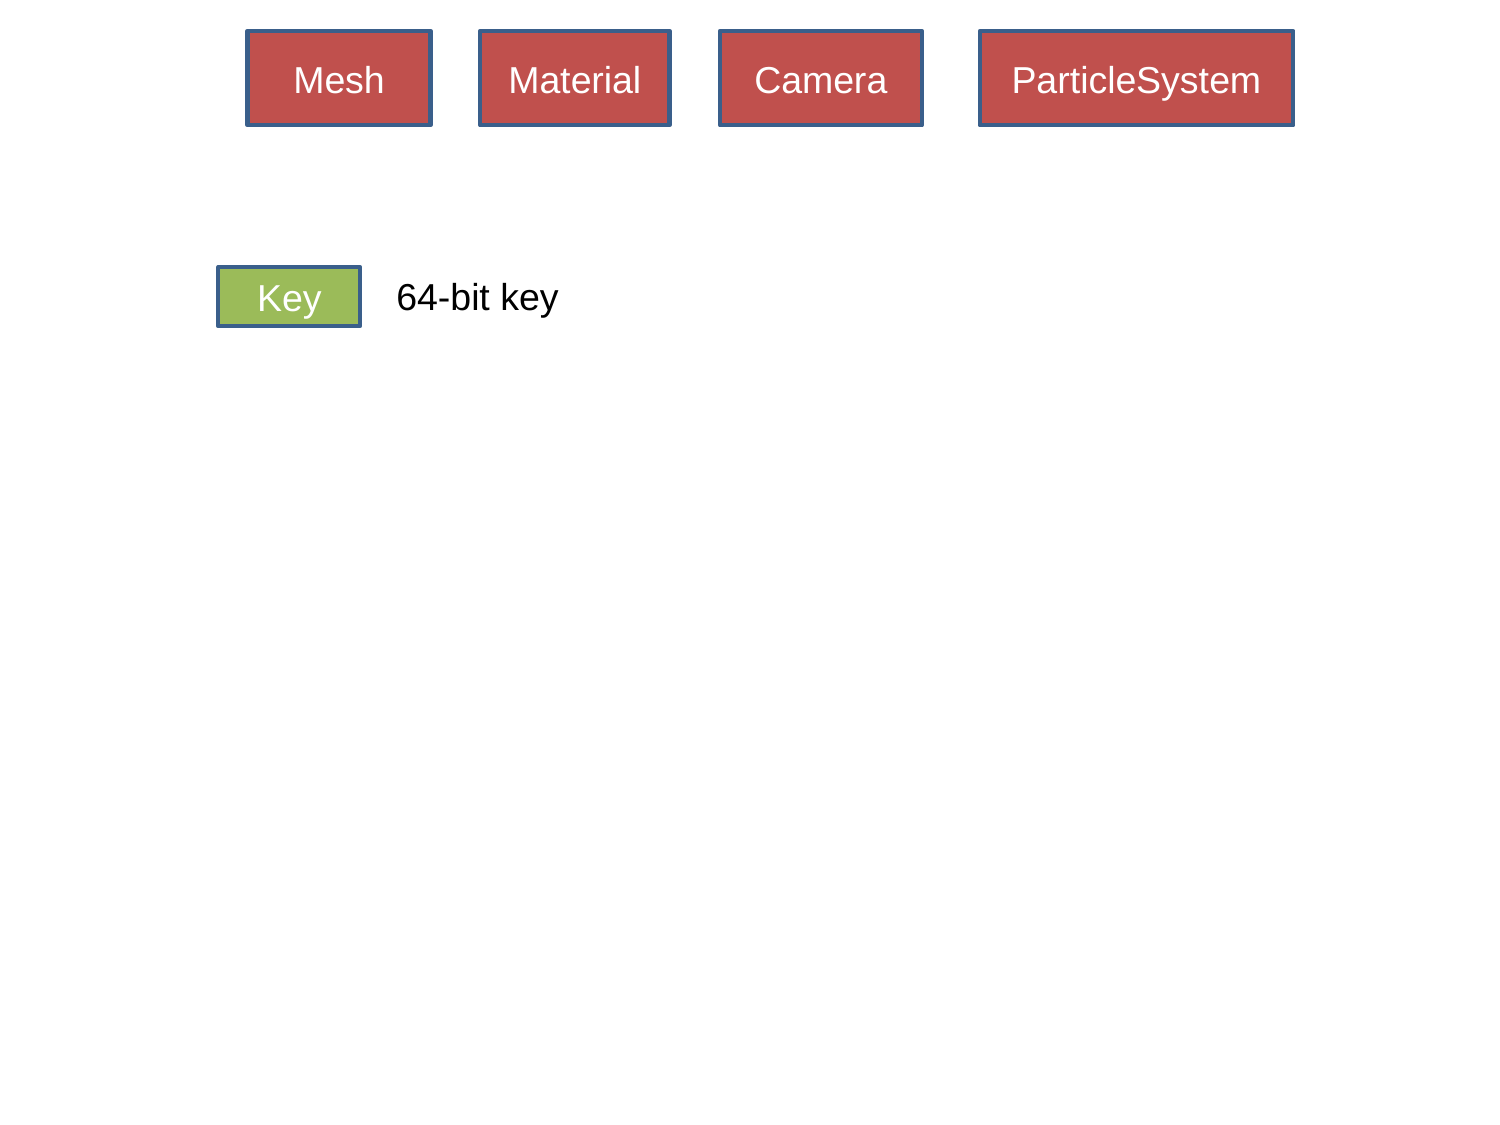

Mesh
Material
Camera
ParticleSystem
64-bit key
Key